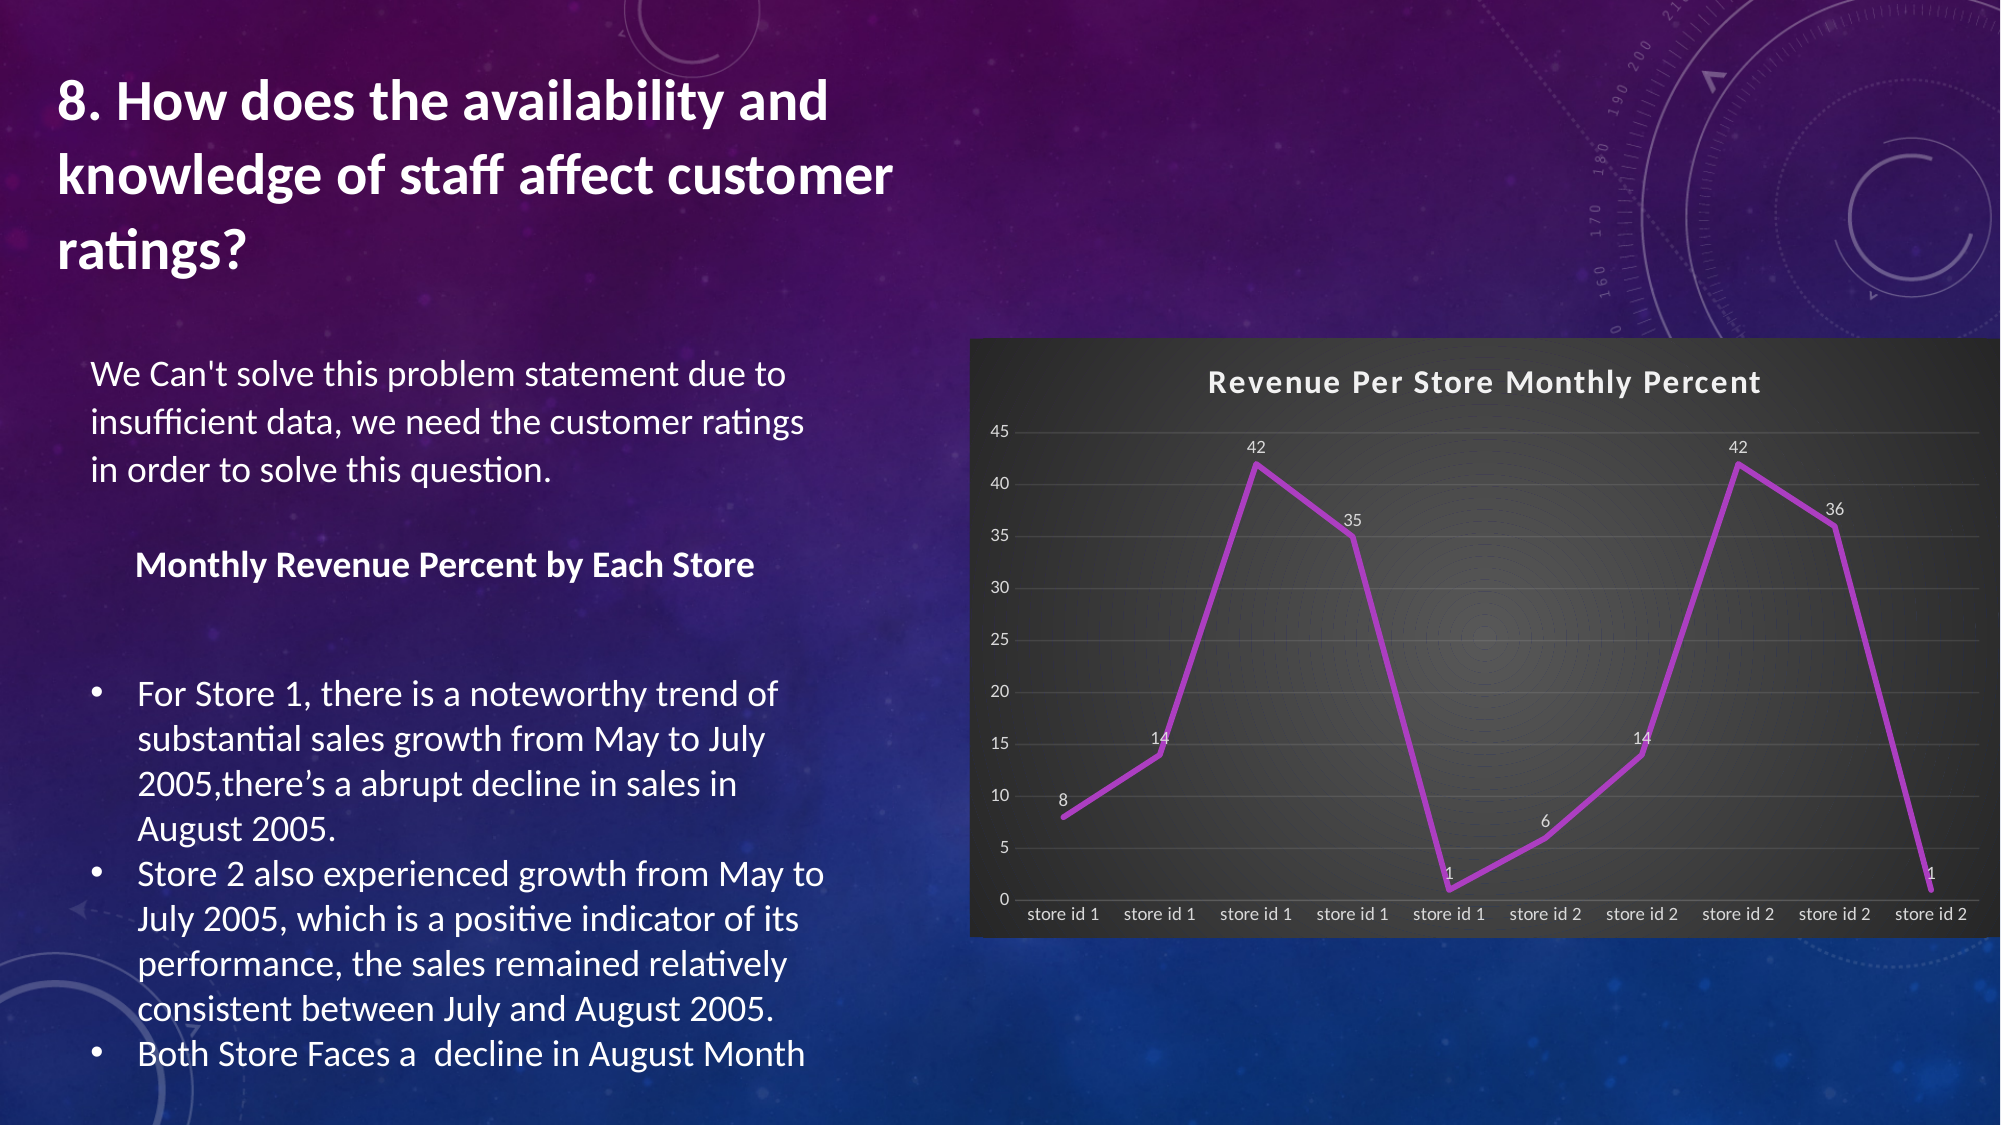

8. How does the availability and knowledge of staff affect customer ratings?
We Can't solve this problem statement due to insufficient data, we need the customer ratings in order to solve this question.

### Chart: Revenue Per Store Monthly Percent

| Category |  Sales_Per_Store_Monthly_Percent |
|---|---|
| store id 1 | 8.0 |
| store id 1 | 14.0 |
| store id 1 | 42.0 |
| store id 1 | 35.0 |
| store id 1 | 1.0 |
| store id 2 | 6.0 |
| store id 2 | 14.0 |
| store id 2 | 42.0 |
| store id 2 | 36.0 |
| store id 2 | 1.0 |
Monthly Revenue Percent by Each Store
For Store 1, there is a noteworthy trend of substantial sales growth from May to July 2005,there’s a abrupt decline in sales in August 2005.
Store 2 also experienced growth from May to July 2005, which is a positive indicator of its performance, the sales remained relatively consistent between July and August 2005.
Both Store Faces a  decline in August Month